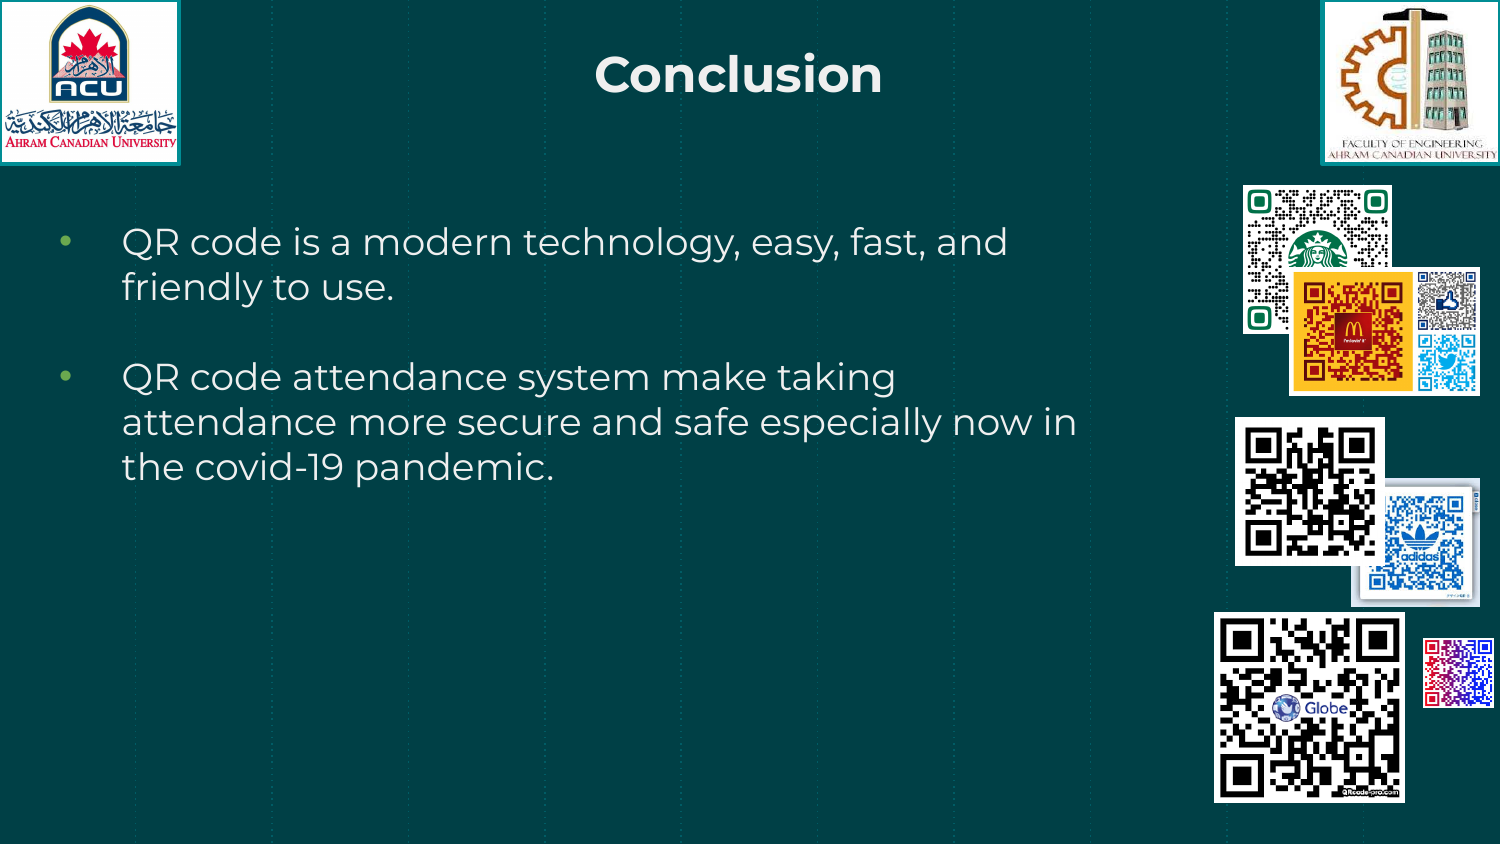

# Conclusion
QR code is a modern technology, easy, fast, and friendly to use.

QR code attendance system make taking attendance more secure and safe especially now in the covid-19 pandemic.